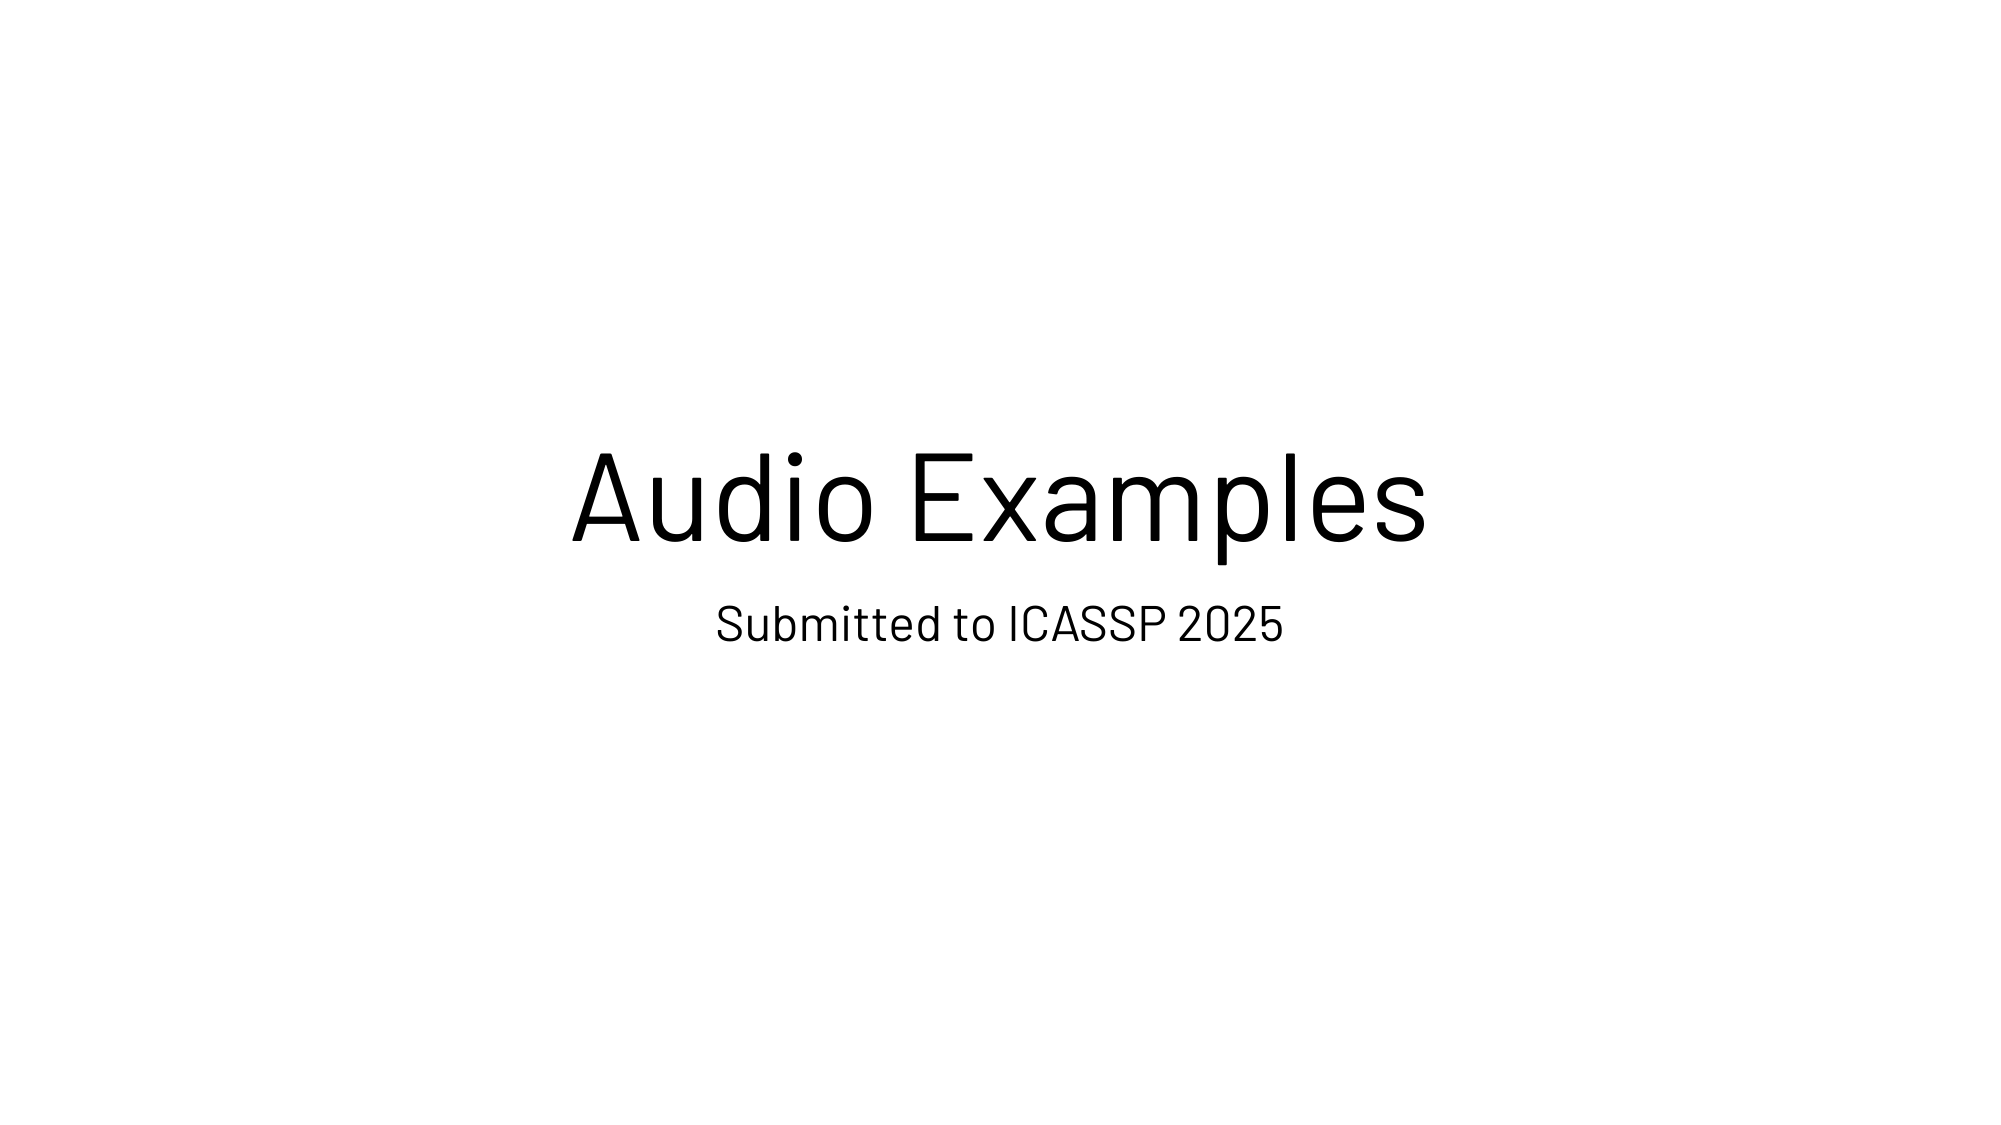

# Audio Examples
Submitted to ICASSP 2025